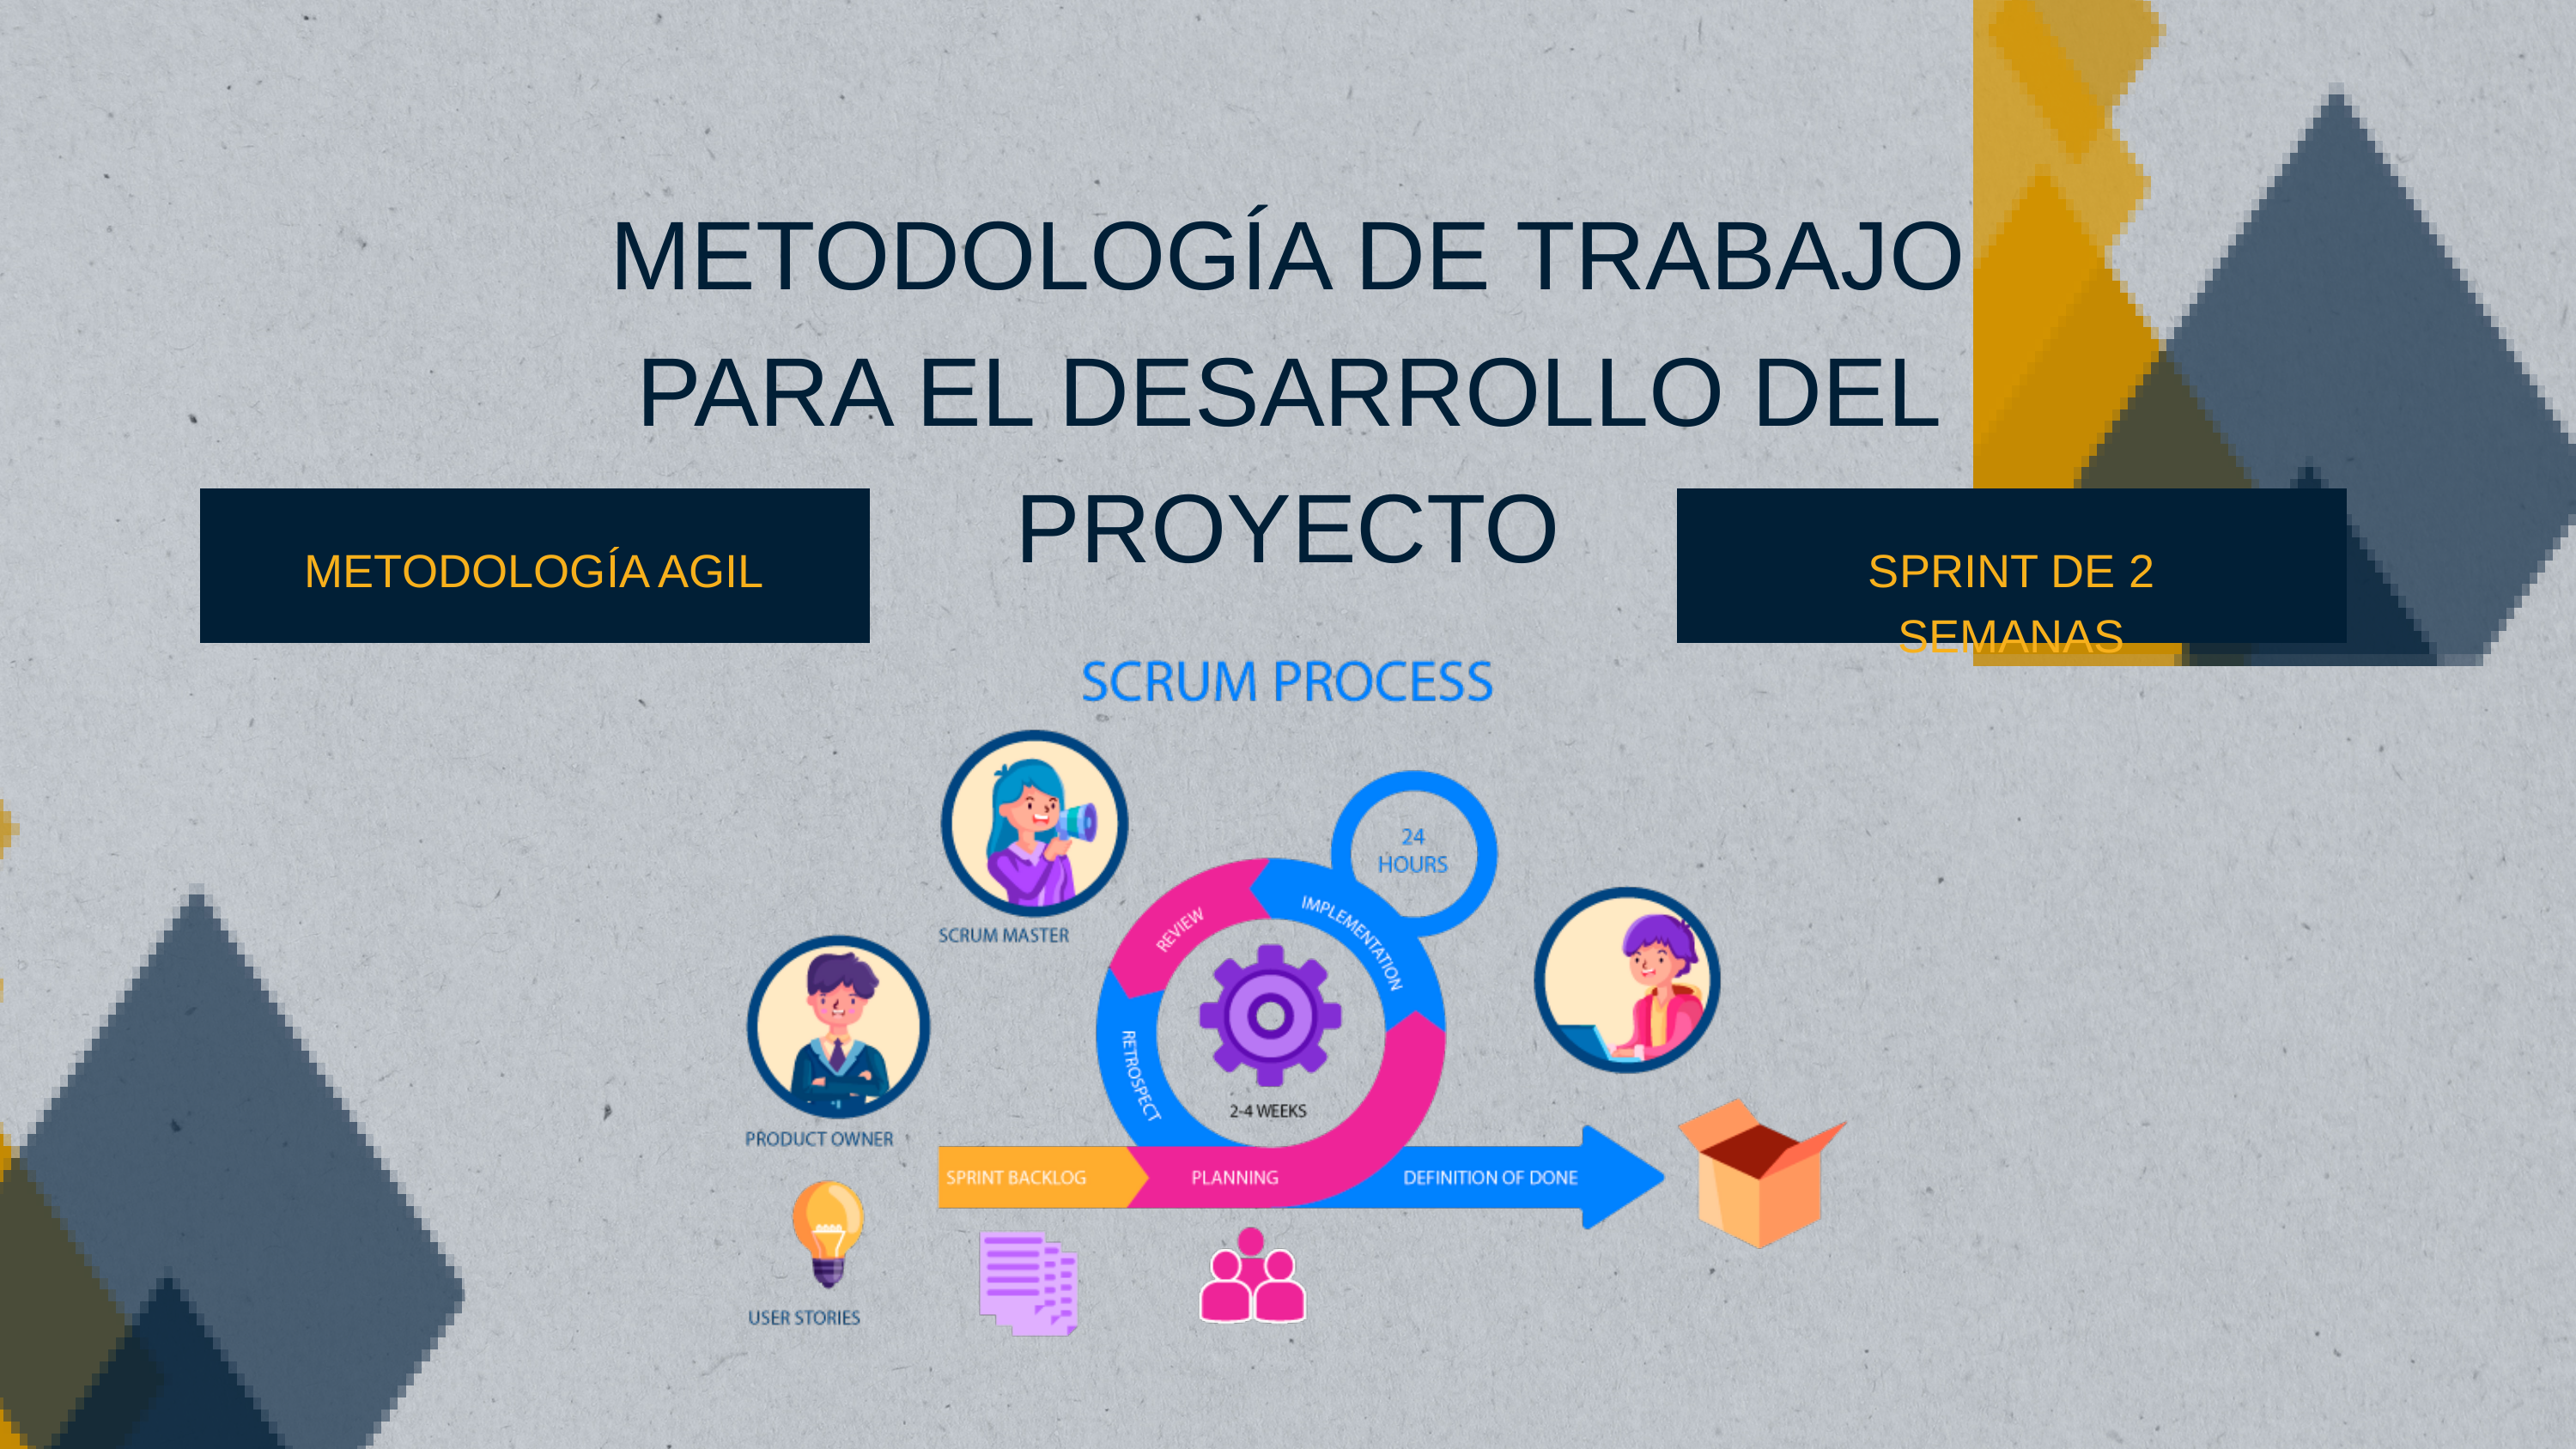

METODOLOGÍA DE TRABAJO PARA EL DESARROLLO DEL PROYECTO

METODOLOGÍA AGIL

SPRINT DE 2 SEMANAS